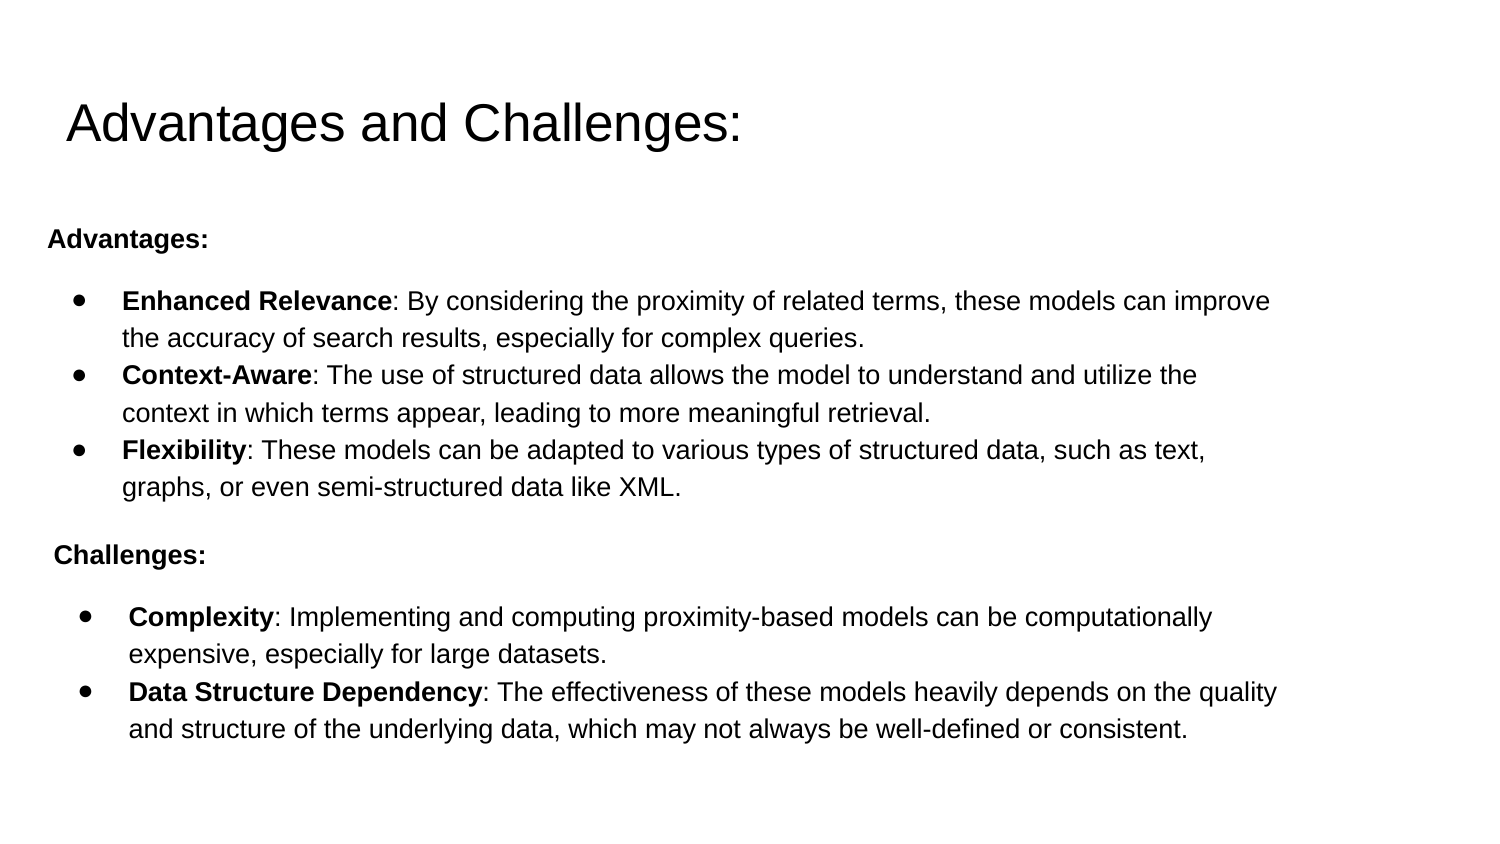

# Advantages and Challenges:
Advantages:
Enhanced Relevance: By considering the proximity of related terms, these models can improve the accuracy of search results, especially for complex queries.
Context-Aware: The use of structured data allows the model to understand and utilize the context in which terms appear, leading to more meaningful retrieval.
Flexibility: These models can be adapted to various types of structured data, such as text, graphs, or even semi-structured data like XML.
Challenges:
Complexity: Implementing and computing proximity-based models can be computationally expensive, especially for large datasets.
Data Structure Dependency: The effectiveness of these models heavily depends on the quality and structure of the underlying data, which may not always be well-defined or consistent.